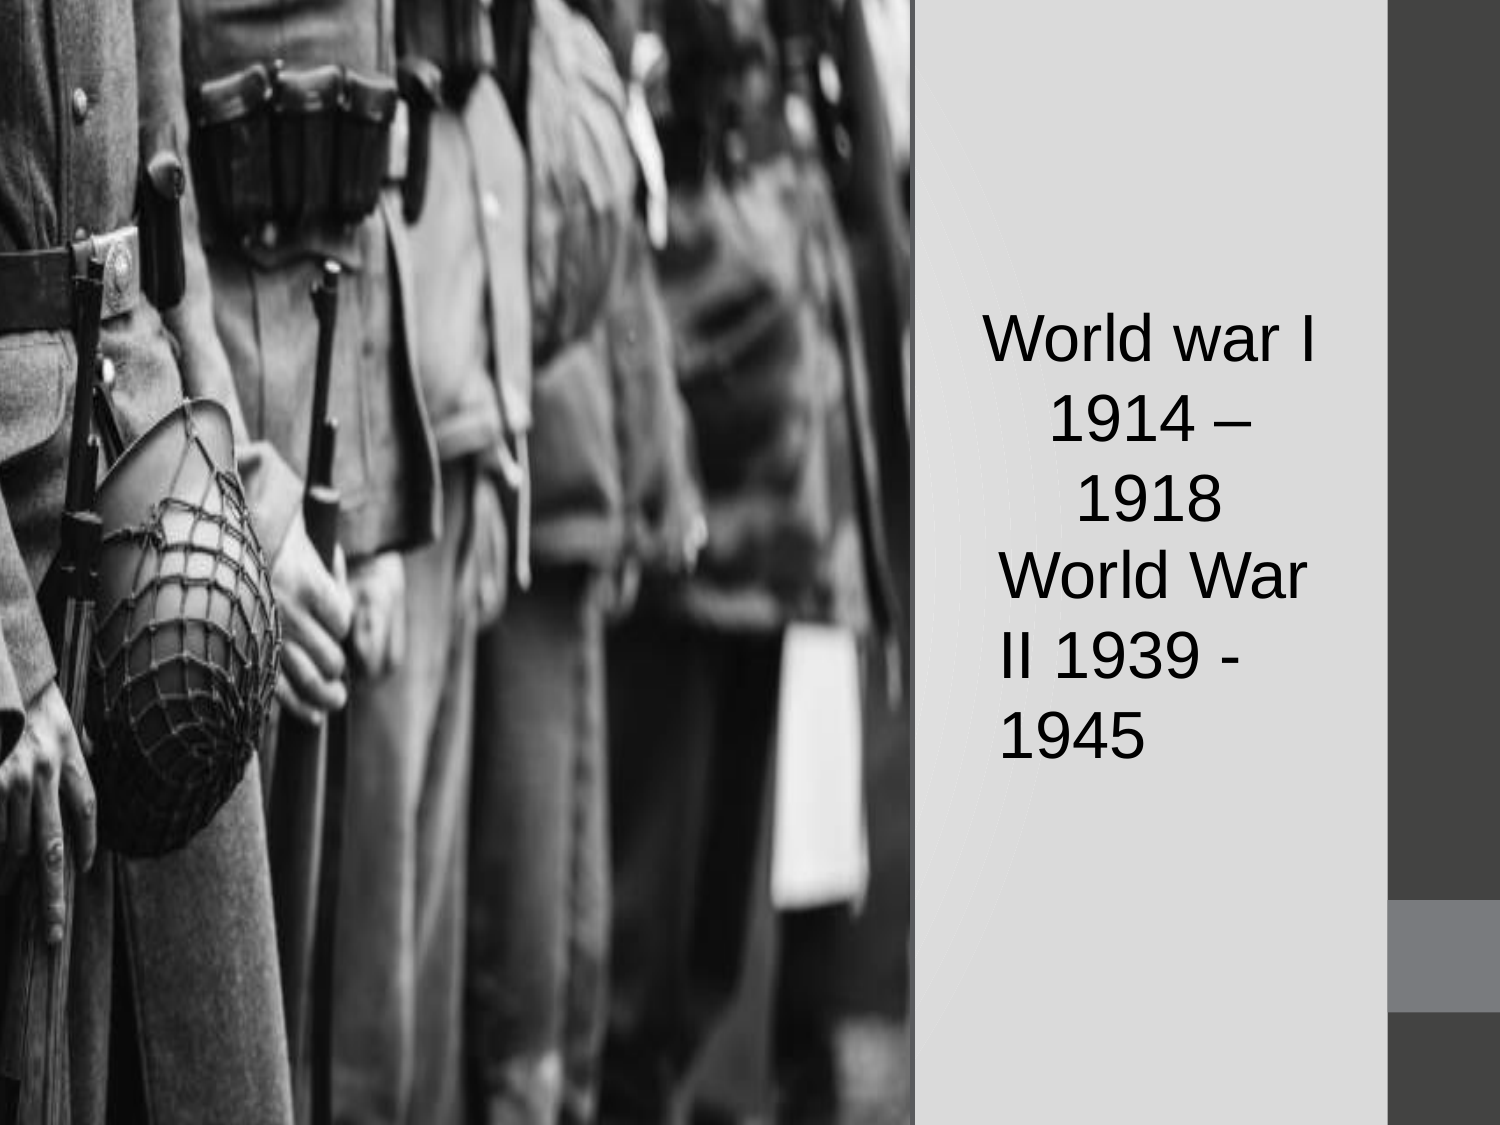

World war I 1914 – 1918
World War II 1939 - 1945